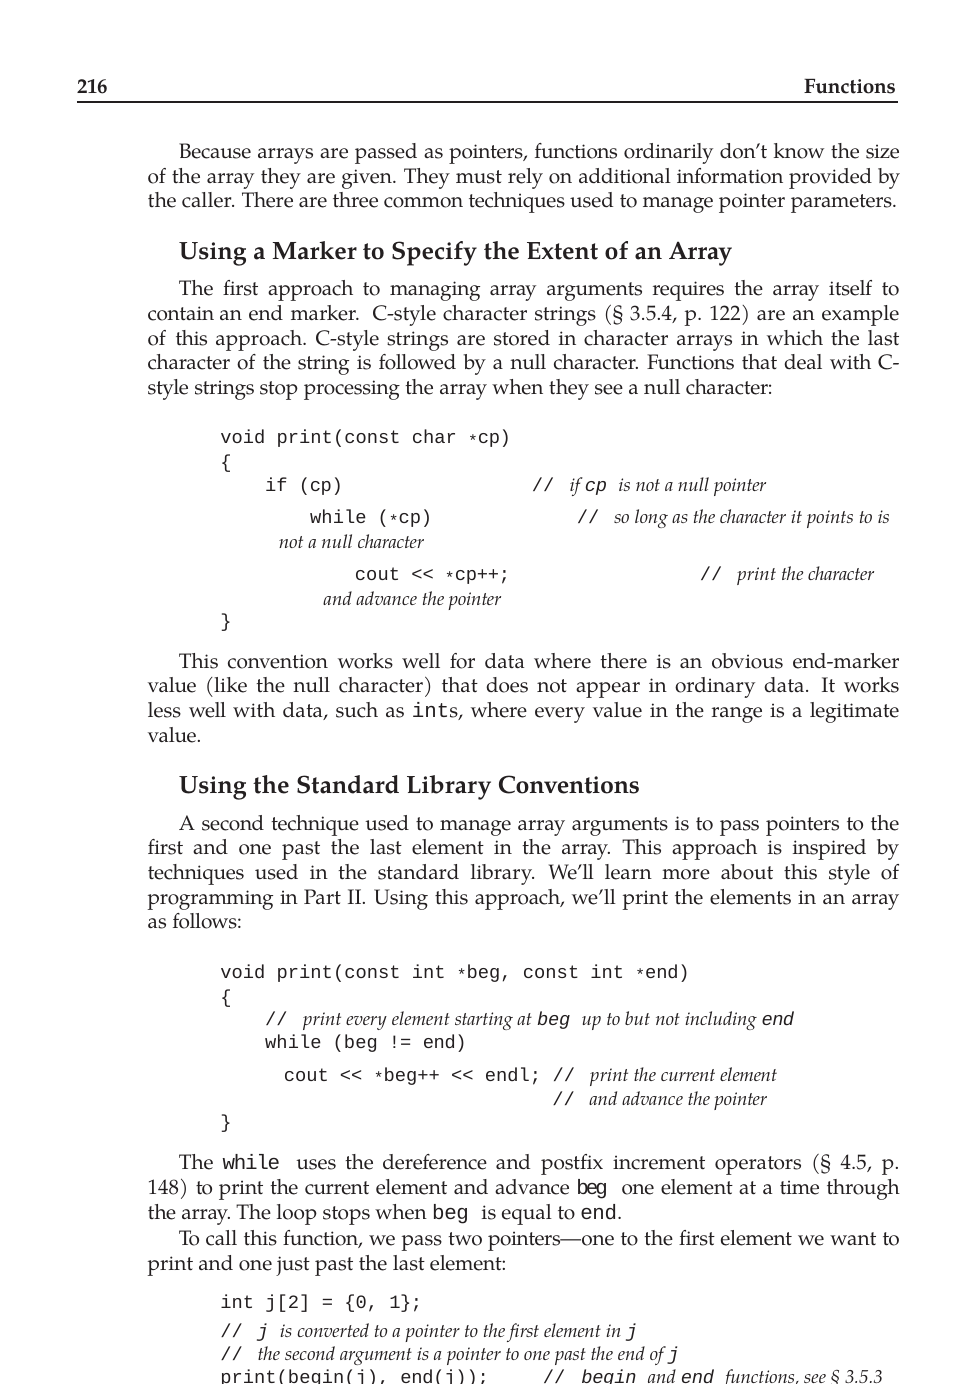

216
Functions

Because arrays are passed as pointers, functions ordinarily don’t know the size of the array they are given. They must rely on additional information provided by the caller. There are three common techniques used to manage pointer parameters.
Using a Marker to Specify the Extent of an Array
The first approach to managing array arguments requires the array itself to contain an end marker. C-style character strings (§ 3.5.4, p. 122) are an example of this approach. C-style strings are stored in character arrays in which the last character of the string is followed by a null character. Functions that deal with C-style strings stop processing the array when they see a null character:
void print(const char *cp)
{
if (cp)	// if cp is not a null pointer
while (*cp)	// so long as the character it points to is not a null character
cout << *cp++;	// print the character and advance the pointer
}
This convention works well for data where there is an obvious end-marker value (like the null character) that does not appear in ordinary data. It works less well with data, such as ints, where every value in the range is a legitimate value.
Using the Standard Library Conventions
A second technique used to manage array arguments is to pass pointers to the first and one past the last element in the array. This approach is inspired by techniques used in the standard library. We’ll learn more about this style of programming in Part II. Using this approach, we’ll print the elements in an array as follows:
void print(const int *beg, const int *end)
{
// print every element starting at beg up to but not including end
while (beg != end)
cout << *beg++ << endl; // print the current element
// and advance the pointer
}
The while uses the dereference and postfix increment operators (§ 4.5, p. 148) to print the current element and advance beg one element at a time through the array. The loop stops when beg is equal to end.
To call this function, we pass two pointers—one to the first element we want to print and one just past the last element:
int j[2] = {0, 1};
// j is converted to a pointer to the first element in j
// the second argument is a pointer to one past the end of j
print(begin(j), end(j));	// begin and end functions, see § 3.5.3 (p. 118)
This function is safe, as long as the caller correctly calculates the pointers. Here we let the library begin and end functions (§ 3.5.3, p. 118) provide those pointers.